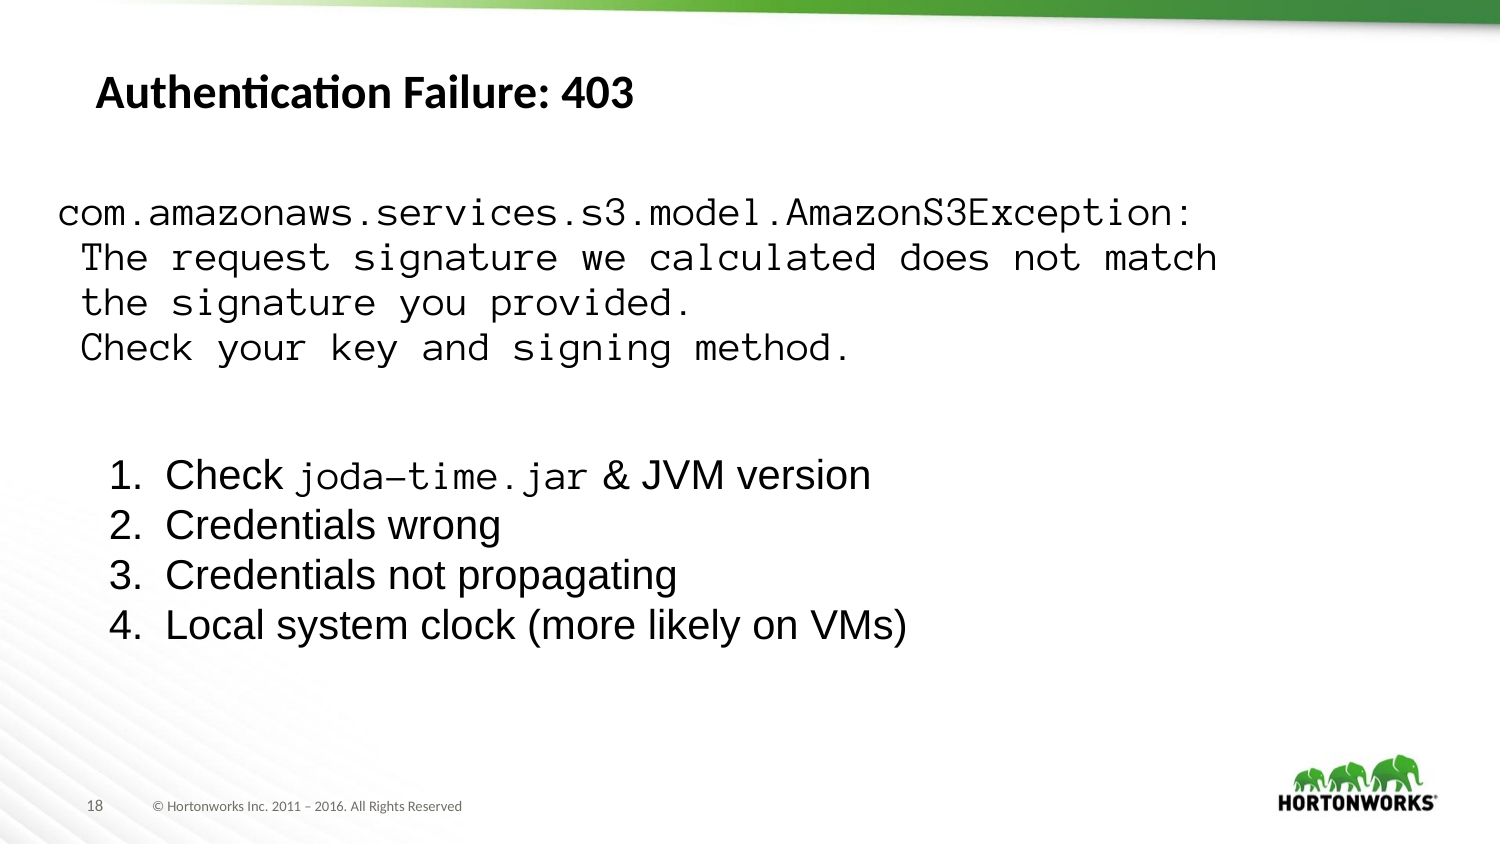

# Authentication Failure: 403
com.amazonaws.services.s3.model.AmazonS3Exception:
 The request signature we calculated does not match
 the signature you provided.
 Check your key and signing method.

Check joda-time.jar & JVM version
Credentials wrong
Credentials not propagating
Local system clock (more likely on VMs)